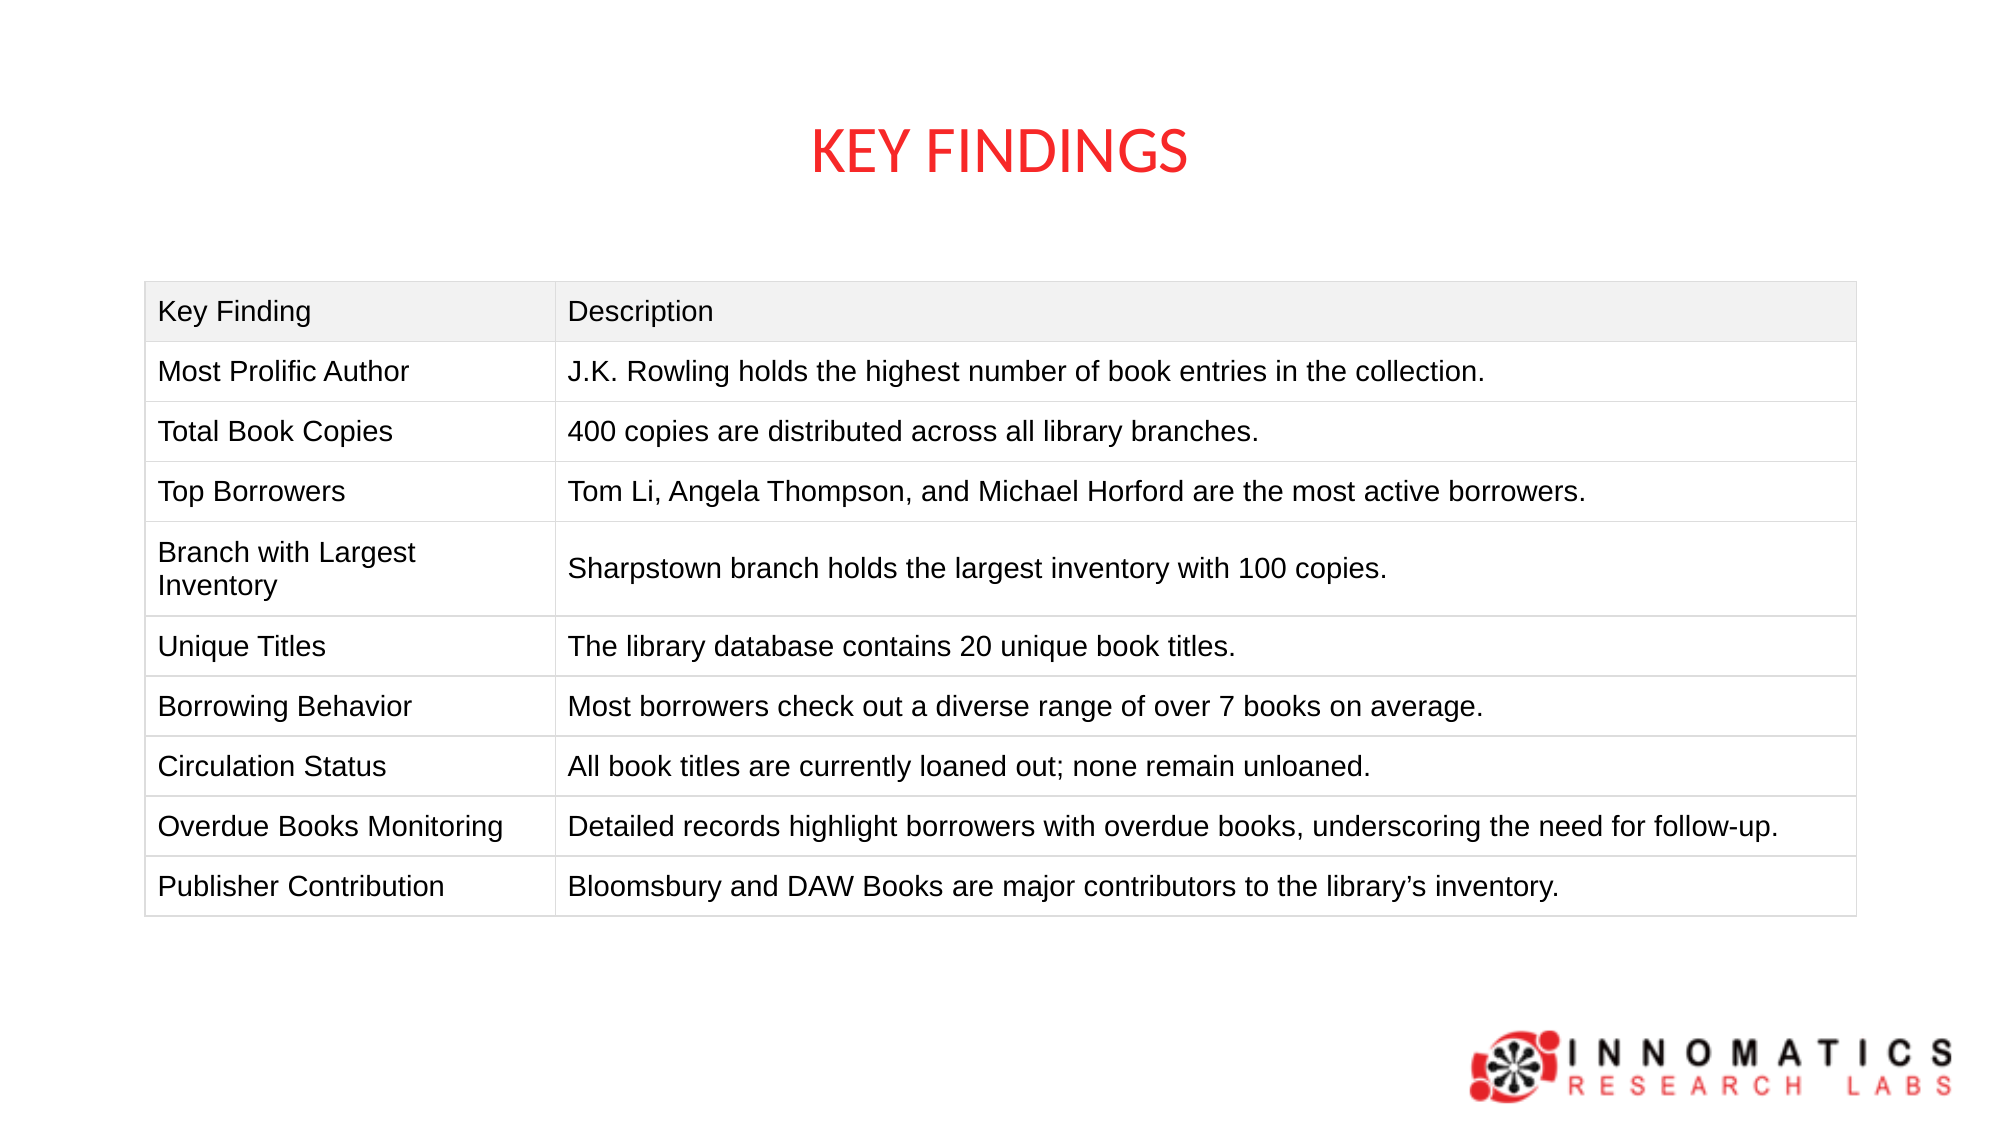

KEY FINDINGS
| Key Finding | Description |
| --- | --- |
| Most Prolific Author | J.K. Rowling holds the highest number of book entries in the collection. |
| Total Book Copies | 400 copies are distributed across all library branches. |
| Top Borrowers | Tom Li, Angela Thompson, and Michael Horford are the most active borrowers. |
| Branch with Largest Inventory | Sharpstown branch holds the largest inventory with 100 copies. |
| Unique Titles | The library database contains 20 unique book titles. |
| Borrowing Behavior | Most borrowers check out a diverse range of over 7 books on average. |
| Circulation Status | All book titles are currently loaned out; none remain unloaned. |
| Overdue Books Monitoring | Detailed records highlight borrowers with overdue books, underscoring the need for follow-up. |
| Publisher Contribution | Bloomsbury and DAW Books are major contributors to the library’s inventory. |